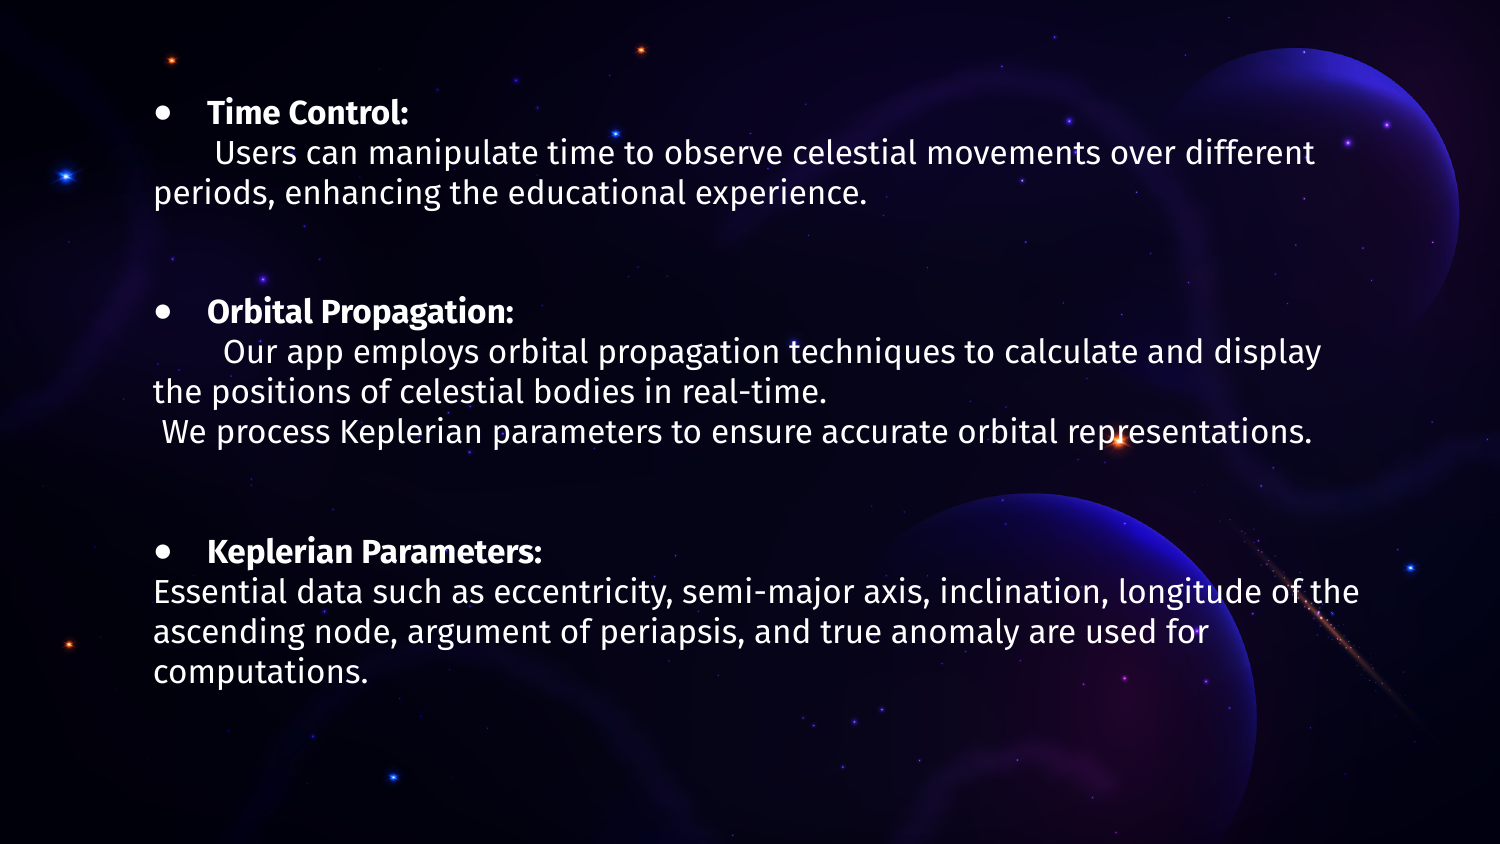

#
Time Control:
       Users can manipulate time to observe celestial movements over different periods, enhancing the educational experience.

Orbital Propagation:
        Our app employs orbital propagation techniques to calculate and display the positions of celestial bodies in real-time.
 We process Keplerian parameters to ensure accurate orbital representations.

Keplerian Parameters:
Essential data such as eccentricity, semi-major axis, inclination, longitude of the ascending node, argument of periapsis, and true anomaly are used for computations.